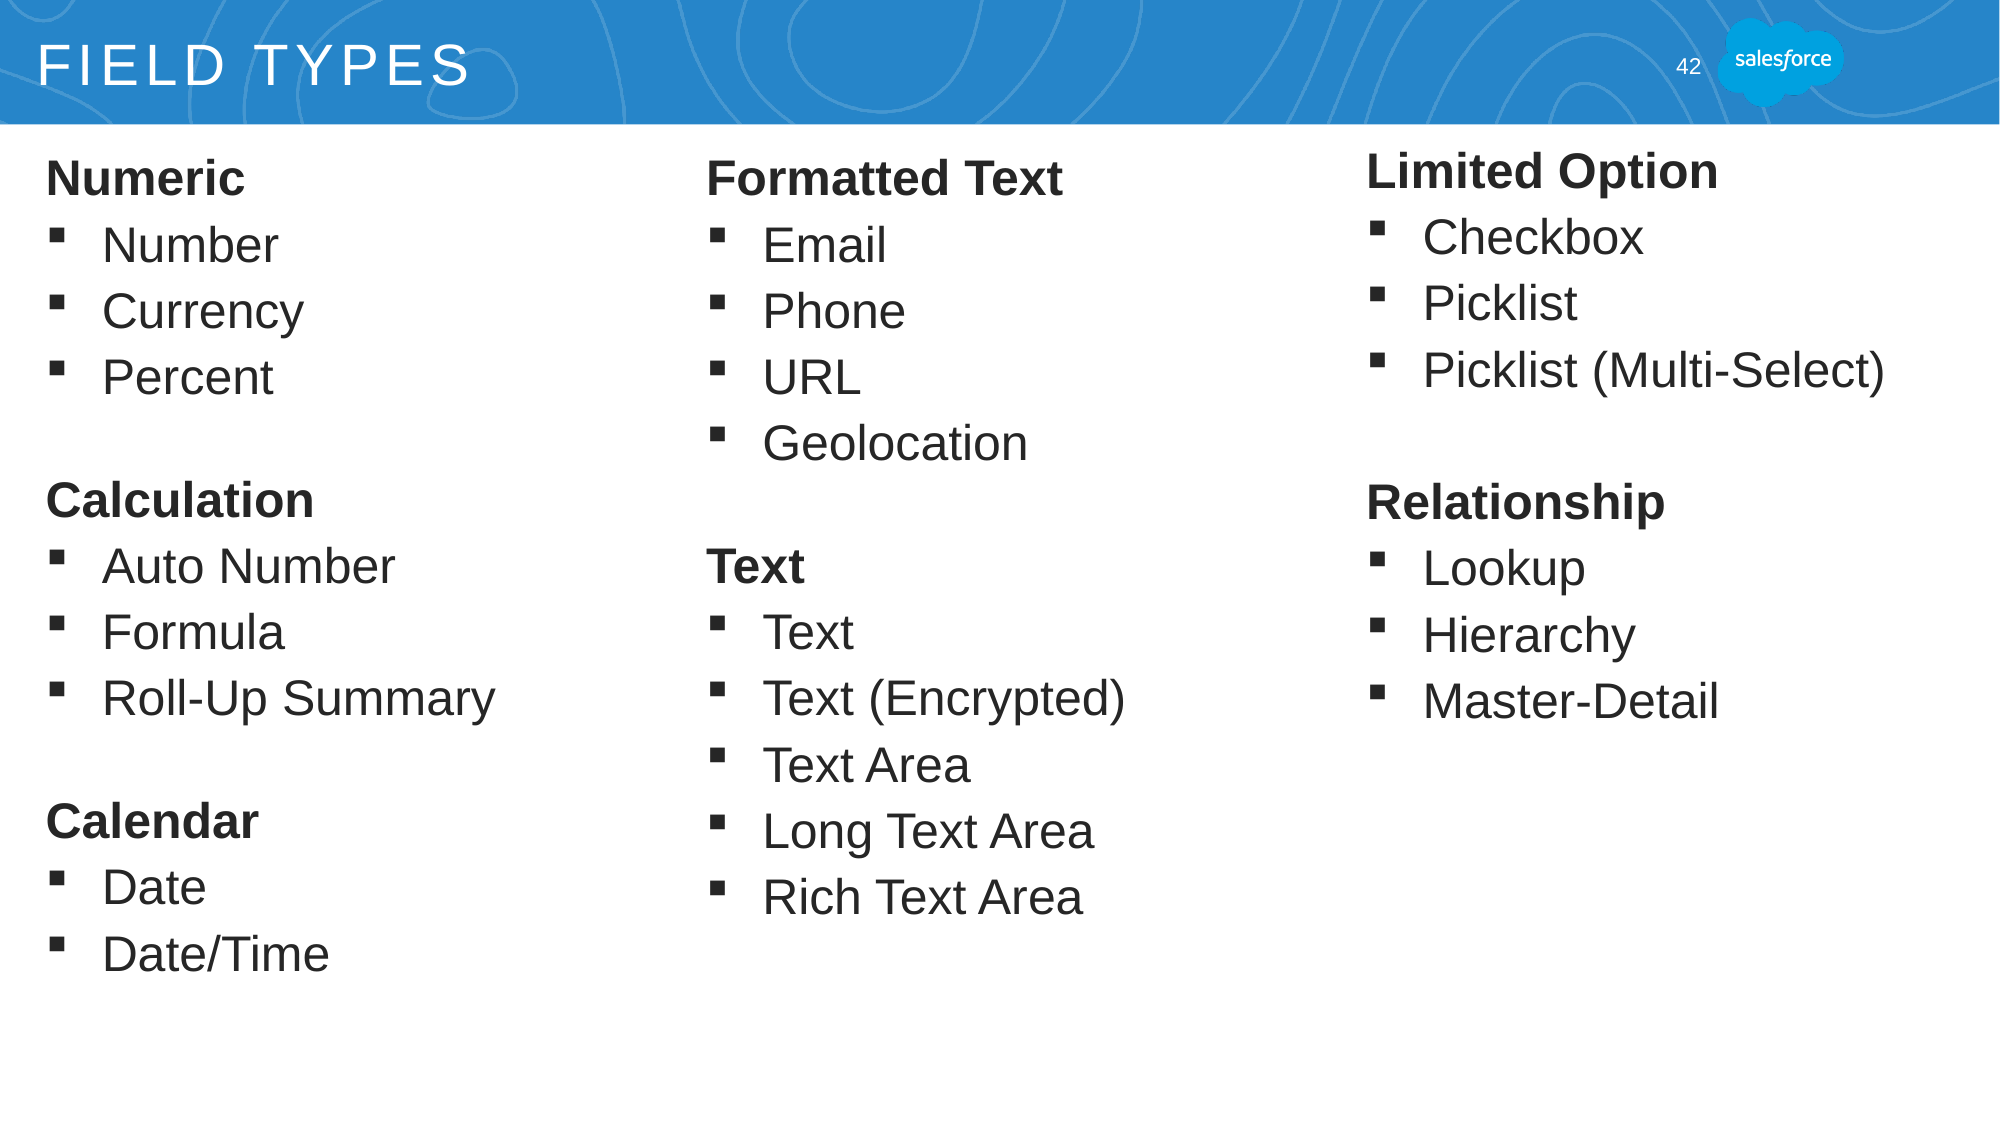

# Field Types
42
Numeric
Number
Currency
Percent

Calculation
Auto Number
Formula
Roll-Up Summary

Calendar
Date
Date/Time
Formatted Text
Email
Phone
URL
Geolocation

Text
Text
Text (Encrypted)
Text Area
Long Text Area
Rich Text Area
Limited Option
Checkbox
Picklist
Picklist (Multi-Select)

Relationship
Lookup
Hierarchy
Master-Detail